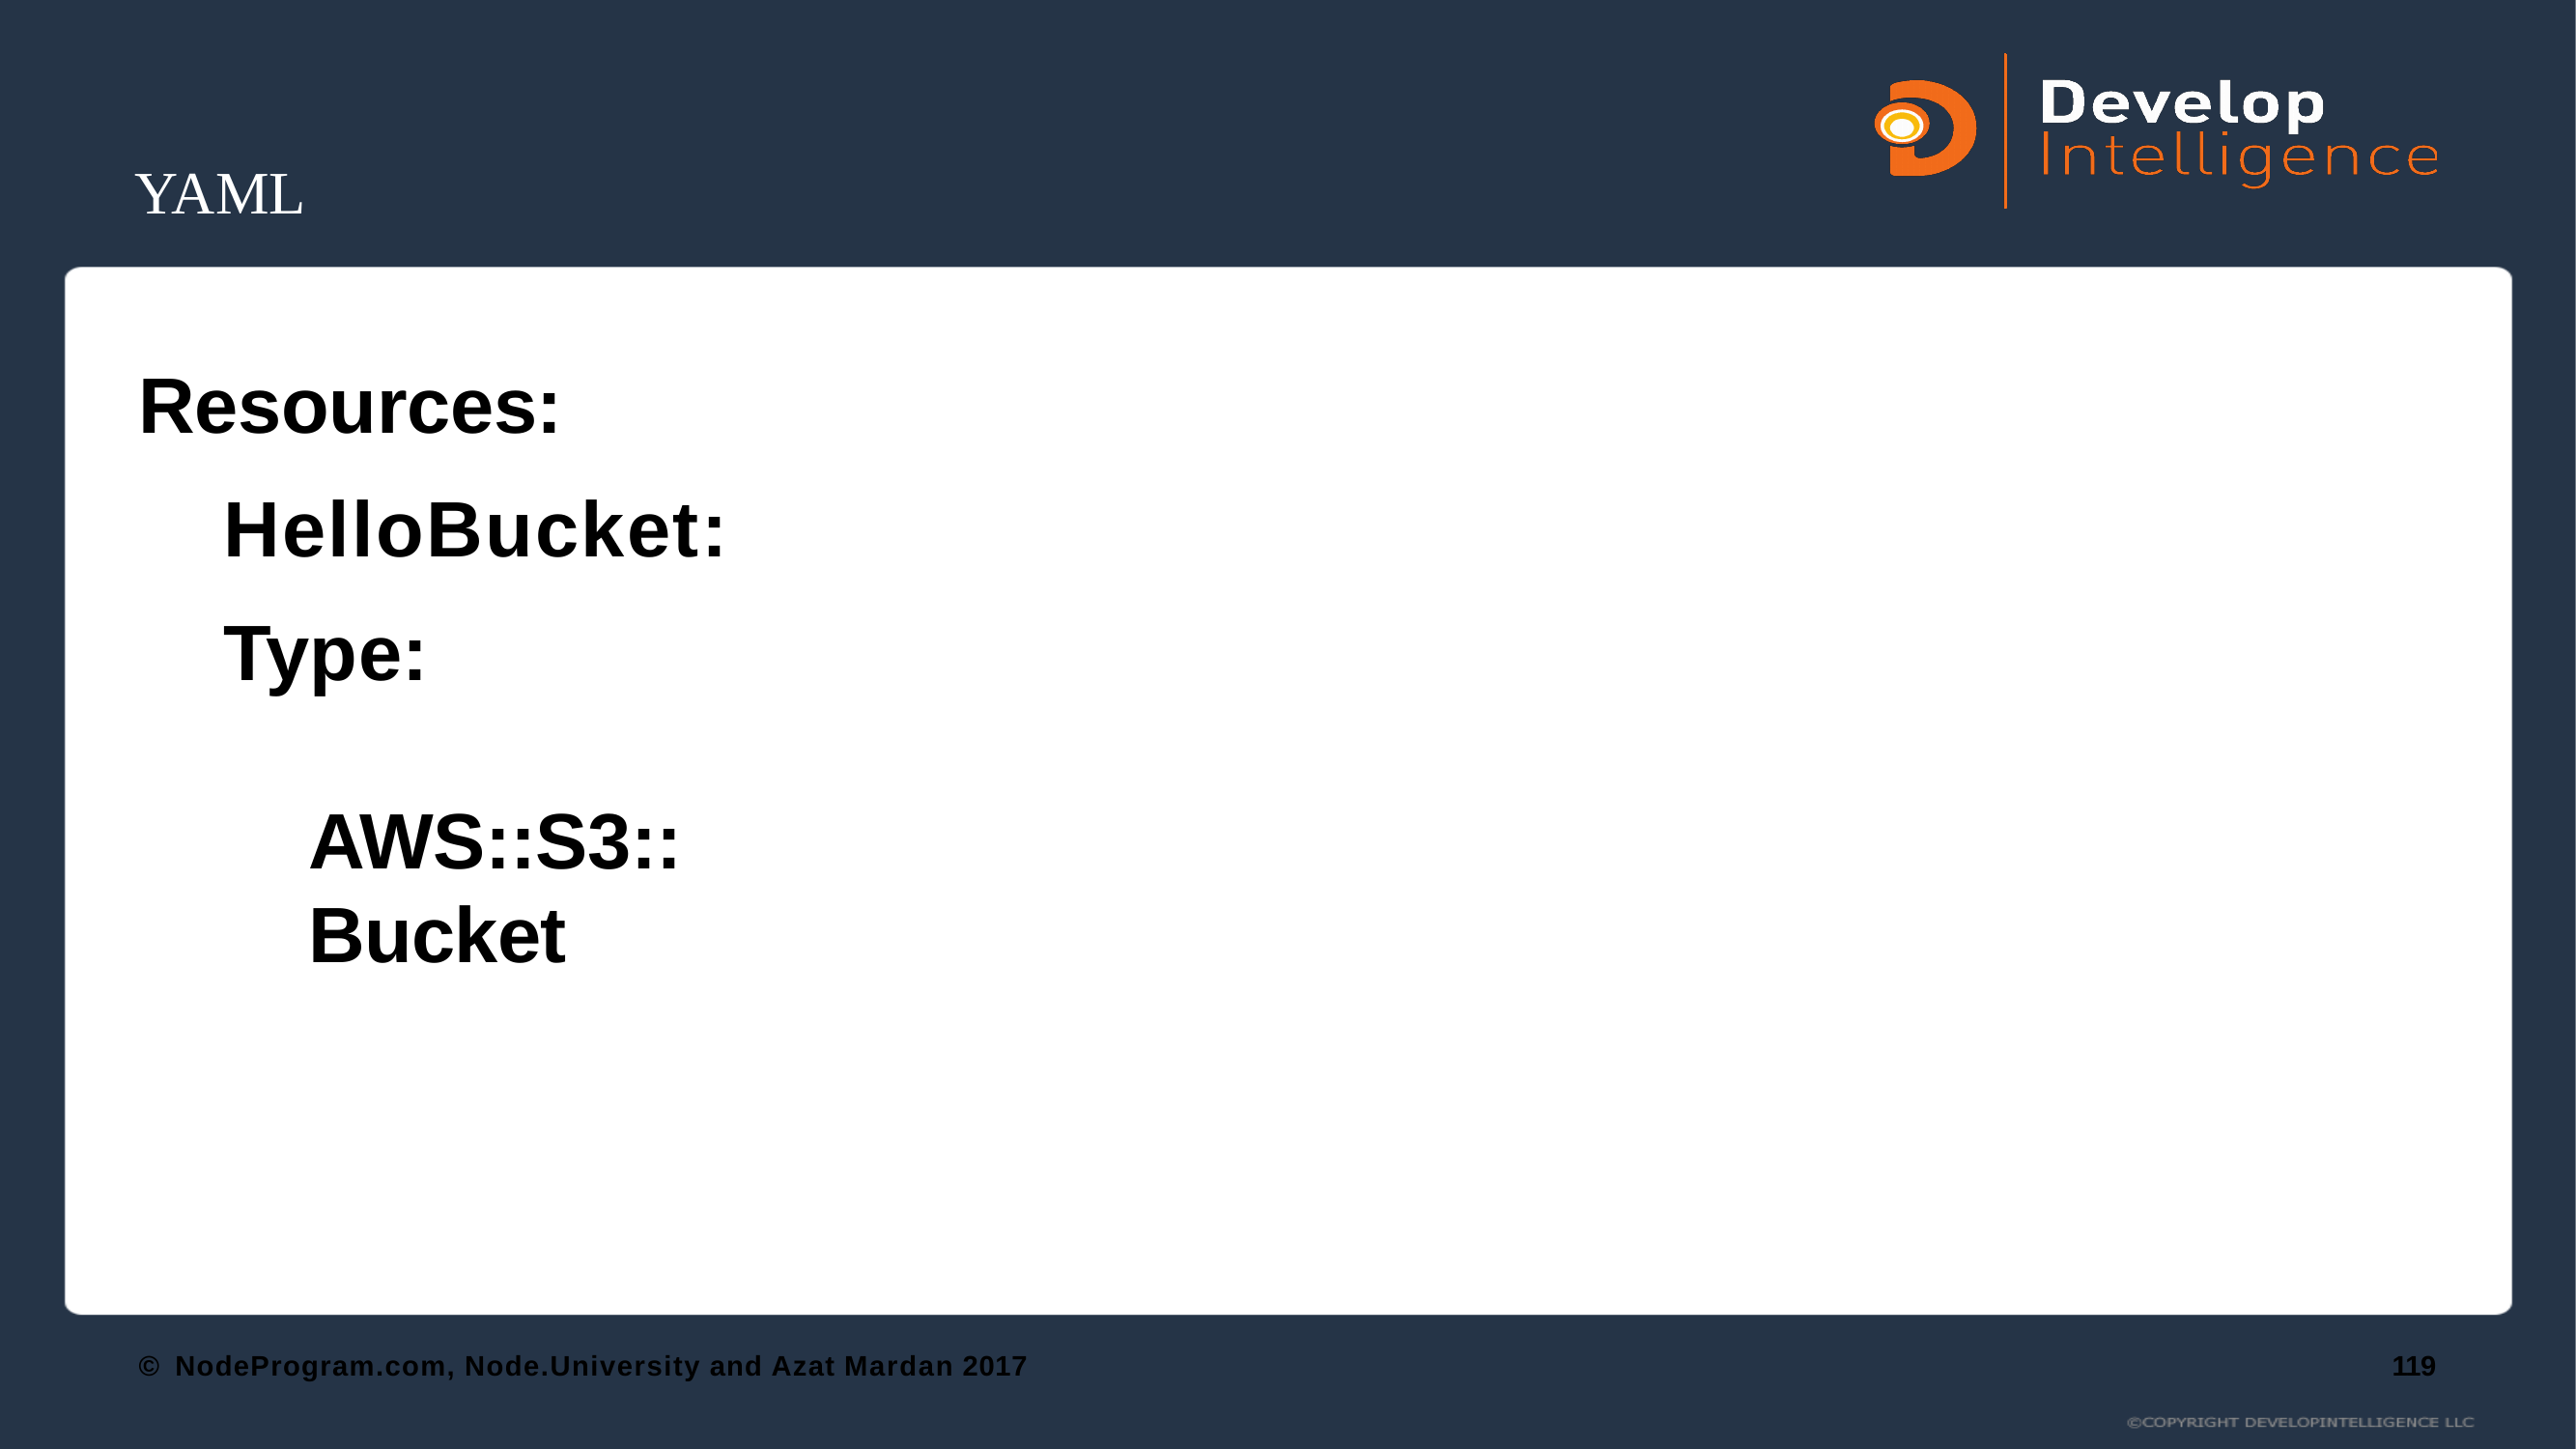

# YAML
Resources:  HelloBucket:
Type:	AWS::S3::Bucket
© NodeProgram.com, Node.University and Azat Mardan 2017
119